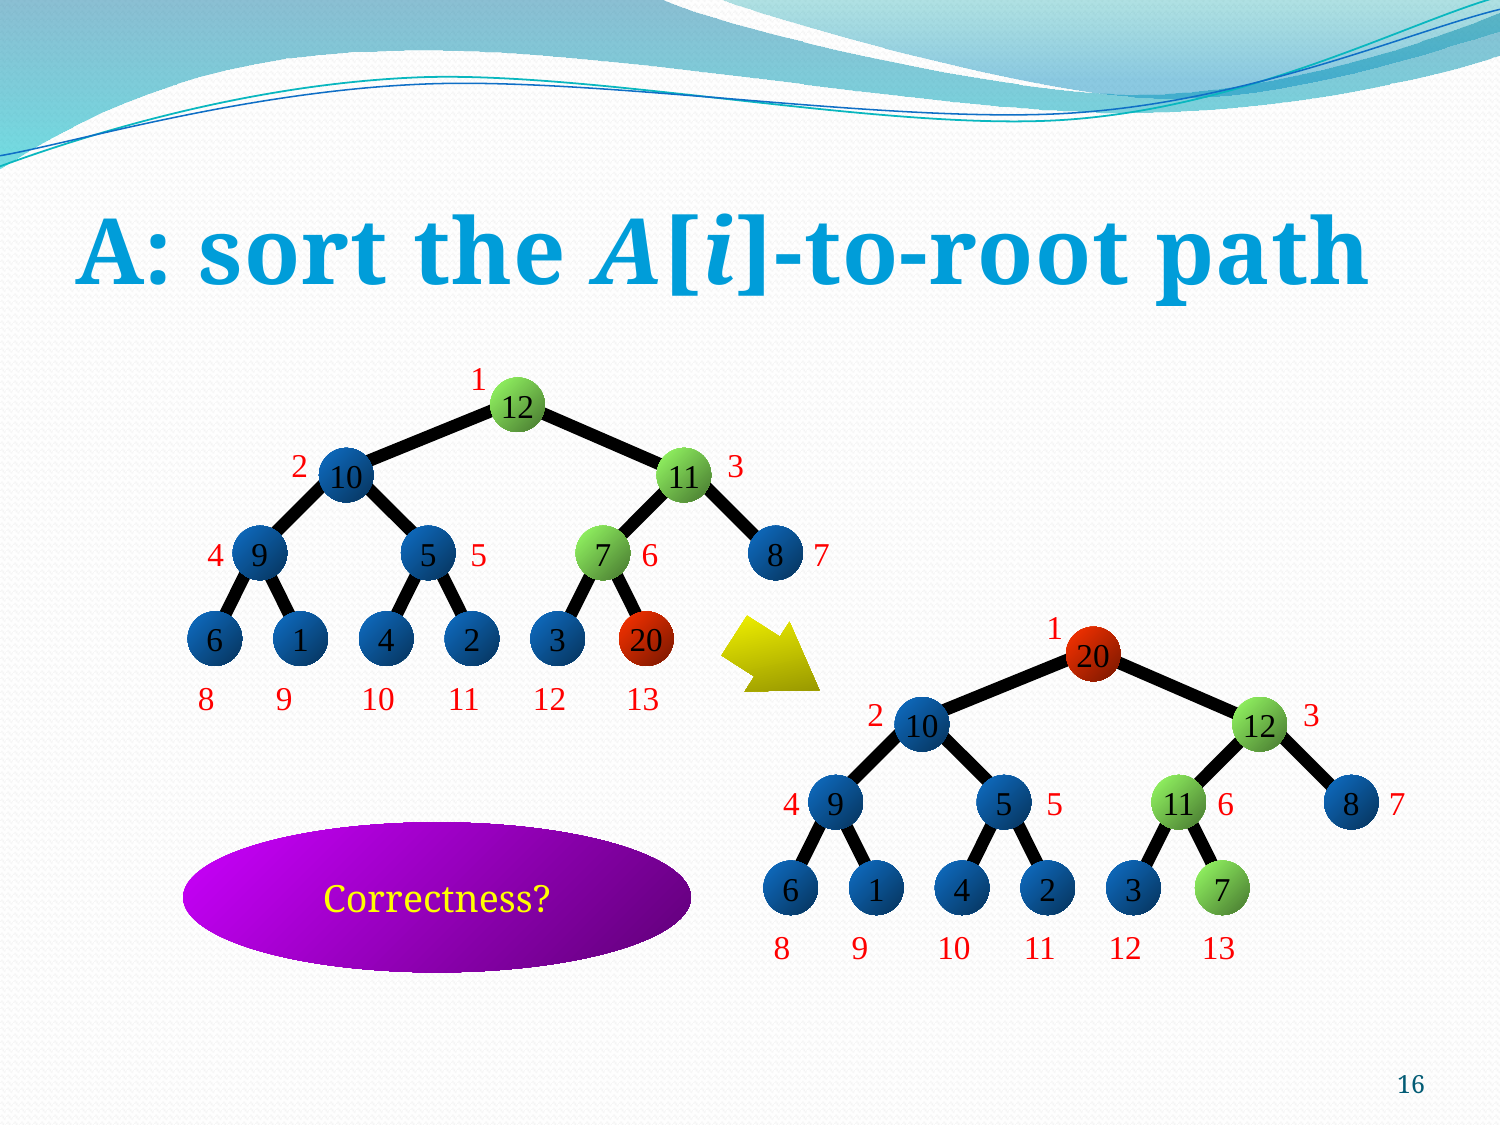

# A: sort the A[i]-to-root path
1
12

2
3
10
11

4
5
7
9
5
7
6
8

1

20

2
3
10
12

4
5
7
9
5
11
6
8

6
1
4
2
3
7
8
9
10
11
12
13
6
1
4
2
3
20
8
9
10
11
12
13
Correctness?
16